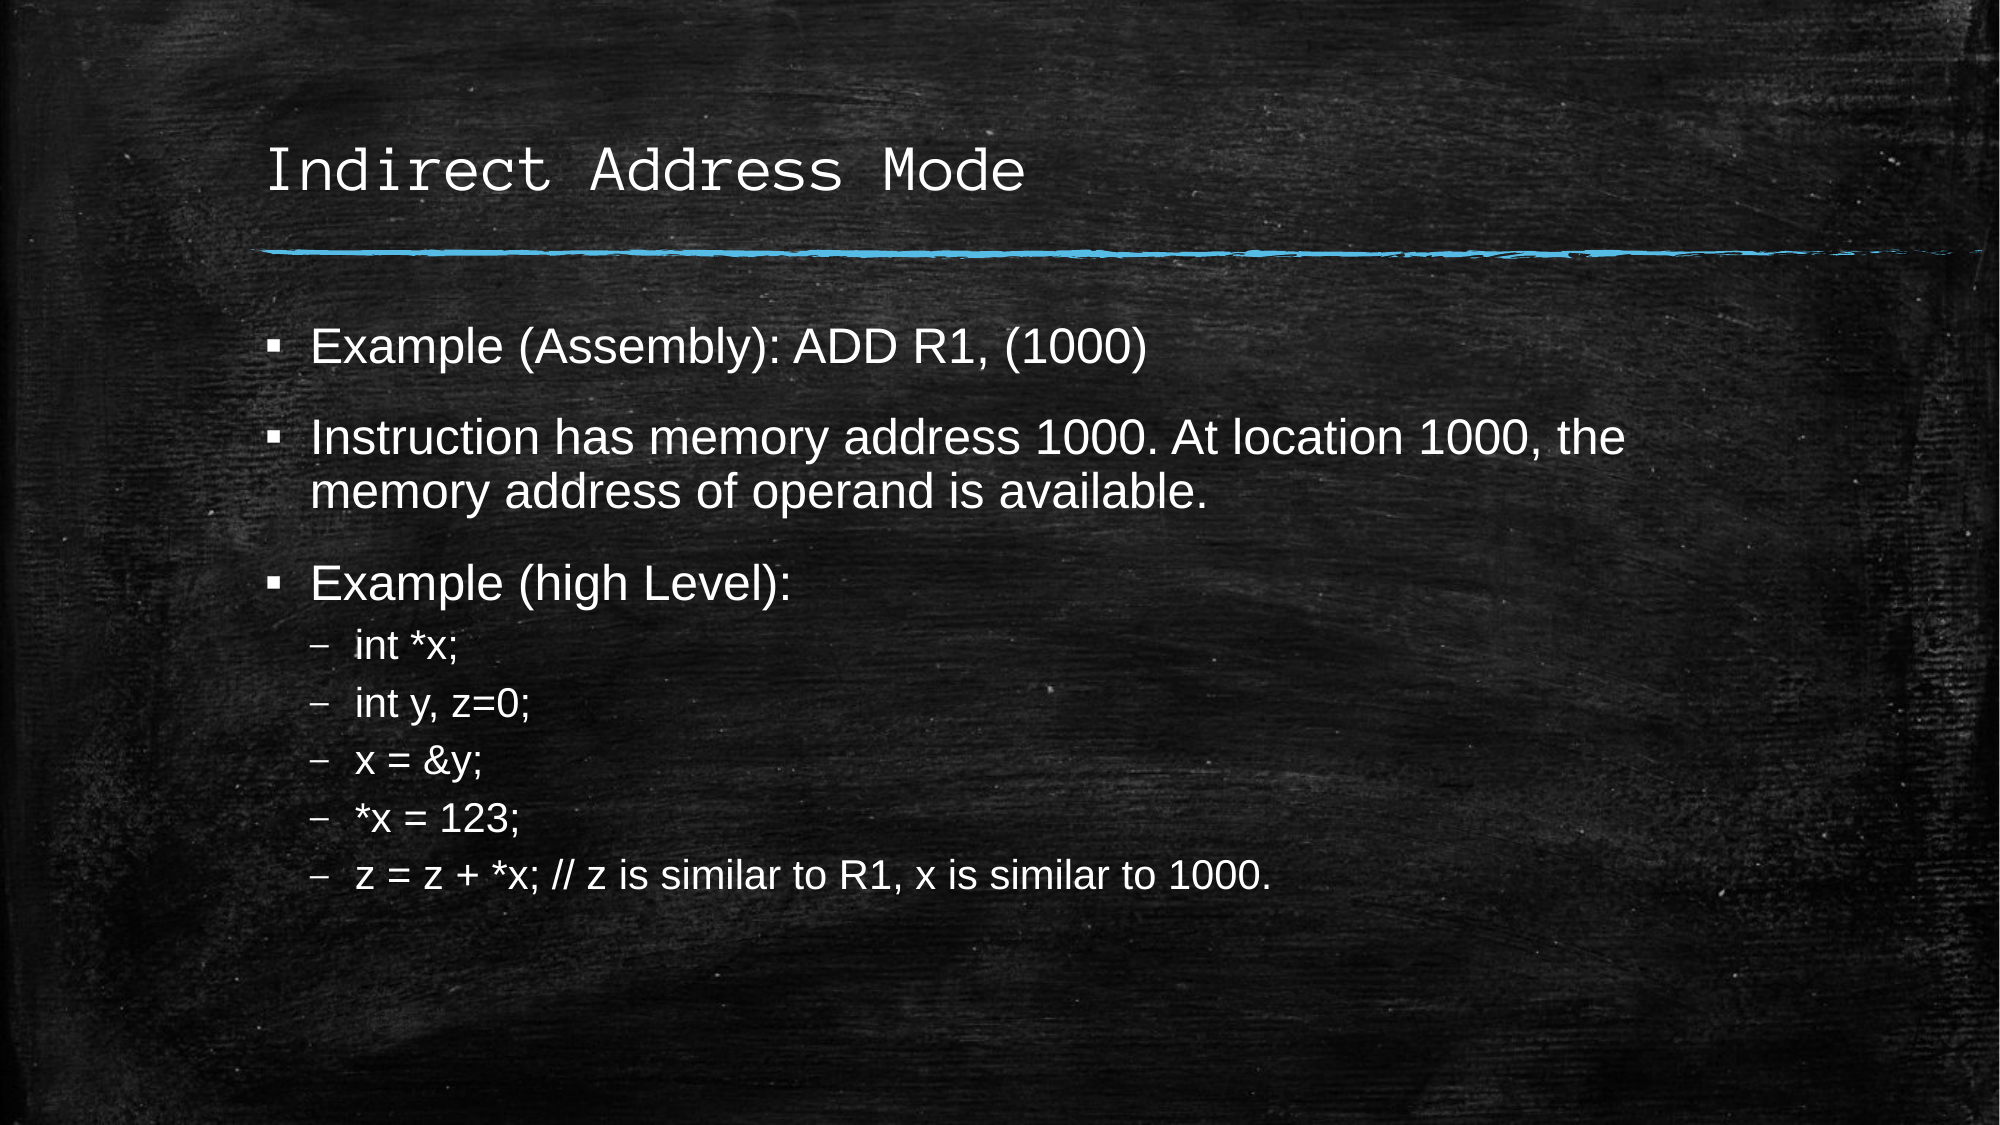

# Indirect Address Mode
Example (Assembly): ADD R1, (1000)
Instruction has memory address 1000. At location 1000, the memory address of operand is available.
Example (high Level):
int *x;
int y, z=0;
x = &y;
*x = 123;
z = z + *x; // z is similar to R1, x is similar to 1000.